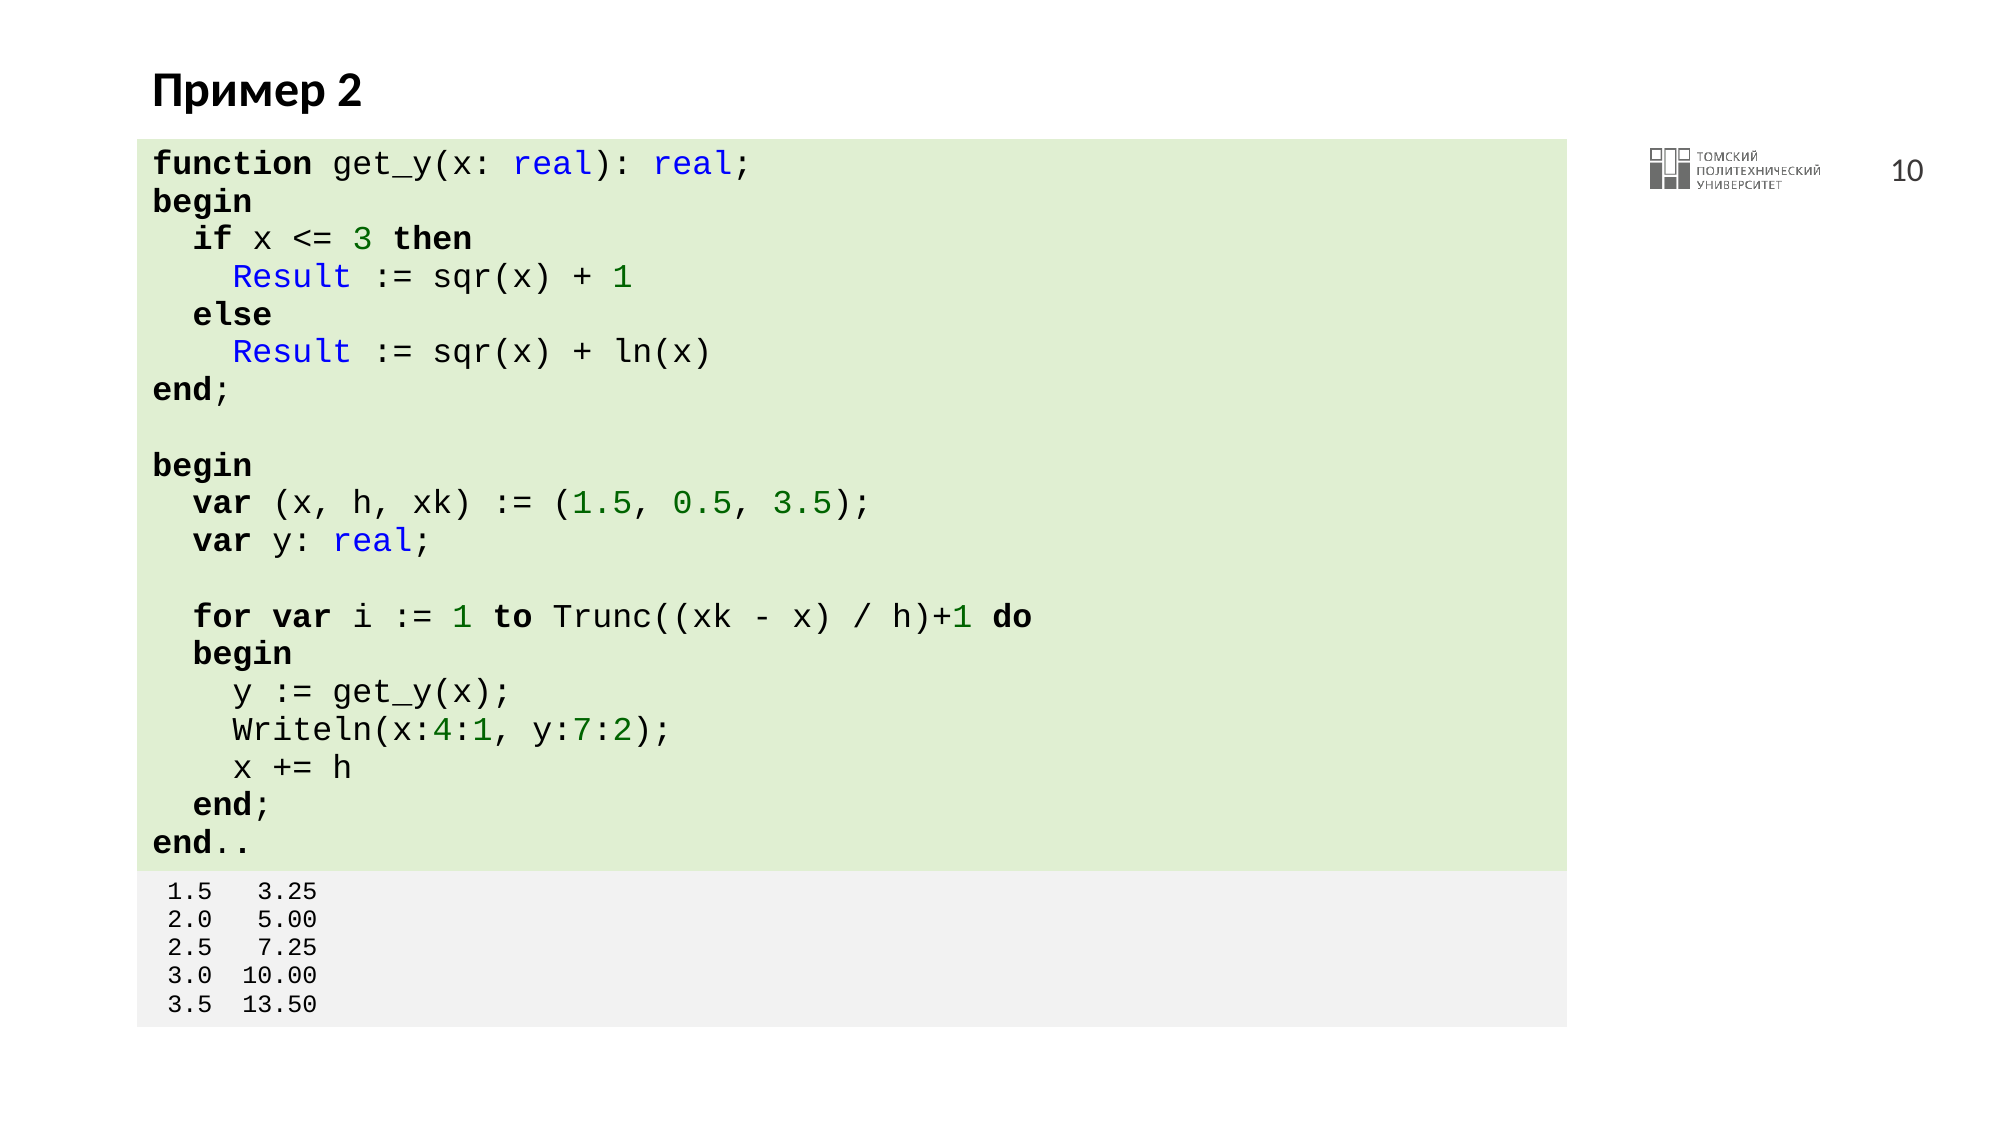

# Пример 2
| function get\_y(x: real): real; begin if x <= 3 then Result := sqr(x) + 1 else Result := sqr(x) + ln(x) end; begin var (x, h, xk) := (1.5, 0.5, 3.5); var y: real; for var i := 1 to Trunc((xk - x) / h)+1 do begin y := get\_y(x); Writeln(x:4:1, y:7:2); x += h end; end.. |
| --- |
| 1.5 3.25 2.0 5.00 2.5 7.25 3.0 10.00 3.5 13.50 |